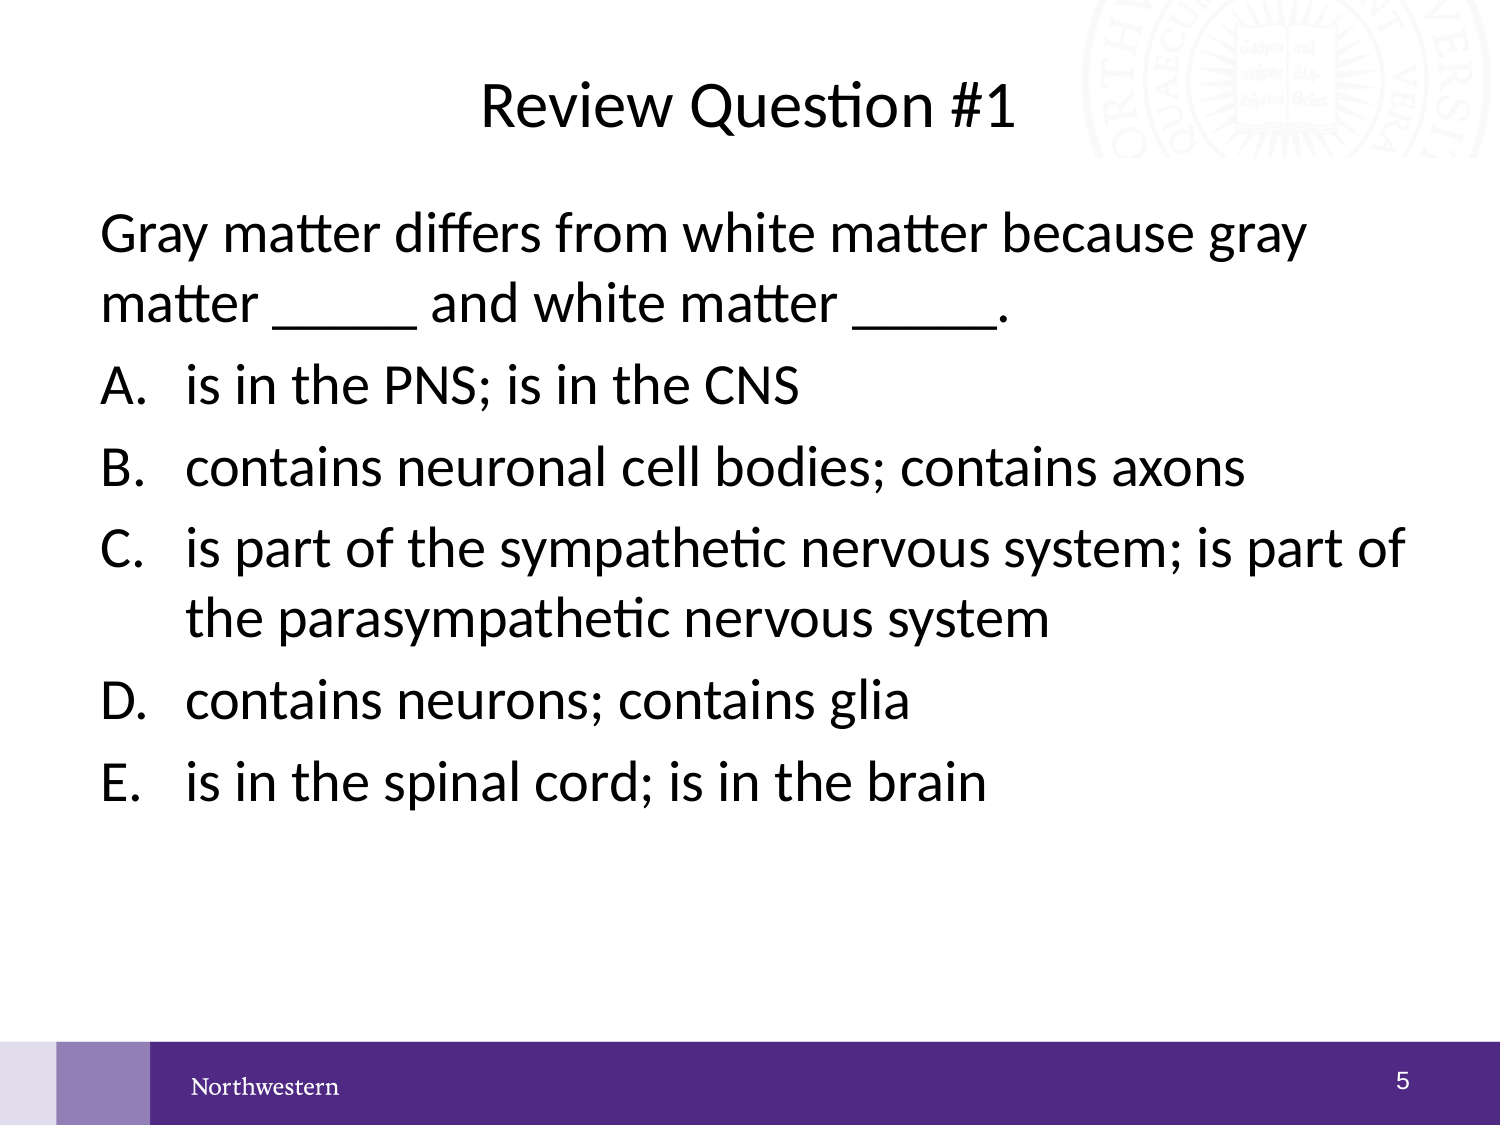

# Review Question #1
Gray matter differs from white matter because gray matter _____ and white matter _____.
is in the PNS; is in the CNS
contains neuronal cell bodies; contains axons
is part of the sympathetic nervous system; is part of the parasympathetic nervous system
contains neurons; contains glia
is in the spinal cord; is in the brain
5